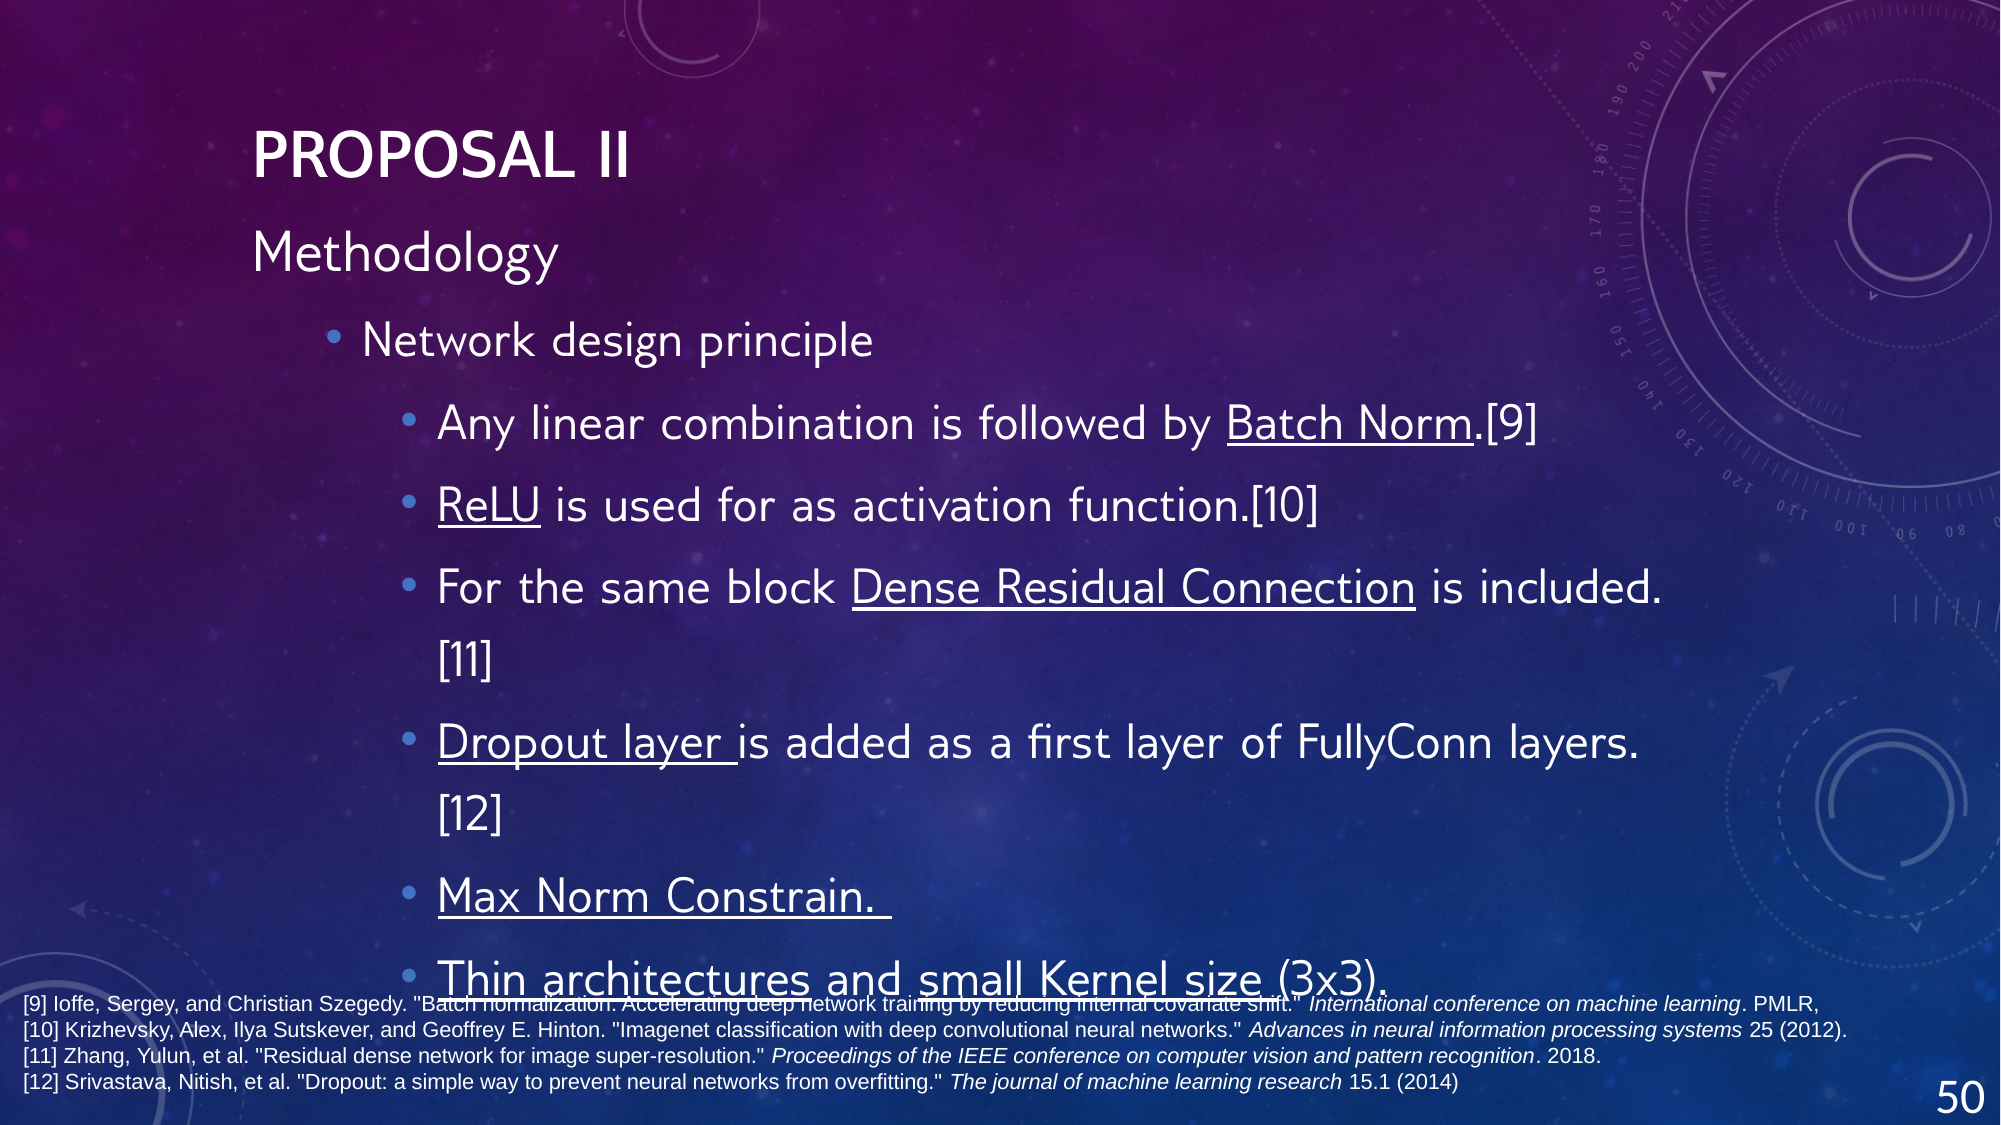

Proposal II
Methodology
Network design principle
Any linear combination is followed by Batch Norm.[9]
ReLU is used for as activation function.[10]
For the same block Dense Residual Connection is included.[11]
Dropout layer is added as a first layer of FullyConn layers.[12]
Max Norm Constrain.
Thin architectures and small Kernel size (3x3).

[9] Ioffe, Sergey, and Christian Szegedy. "Batch normalization: Accelerating deep network training by reducing internal covariate shift." International conference on machine learning. PMLR,
[10] Krizhevsky, Alex, Ilya Sutskever, and Geoffrey E. Hinton. "Imagenet classification with deep convolutional neural networks." Advances in neural information processing systems 25 (2012).
[11] Zhang, Yulun, et al. "Residual dense network for image super-resolution." Proceedings of the IEEE conference on computer vision and pattern recognition. 2018.
[12] Srivastava, Nitish, et al. "Dropout: a simple way to prevent neural networks from overfitting." The journal of machine learning research 15.1 (2014)
50